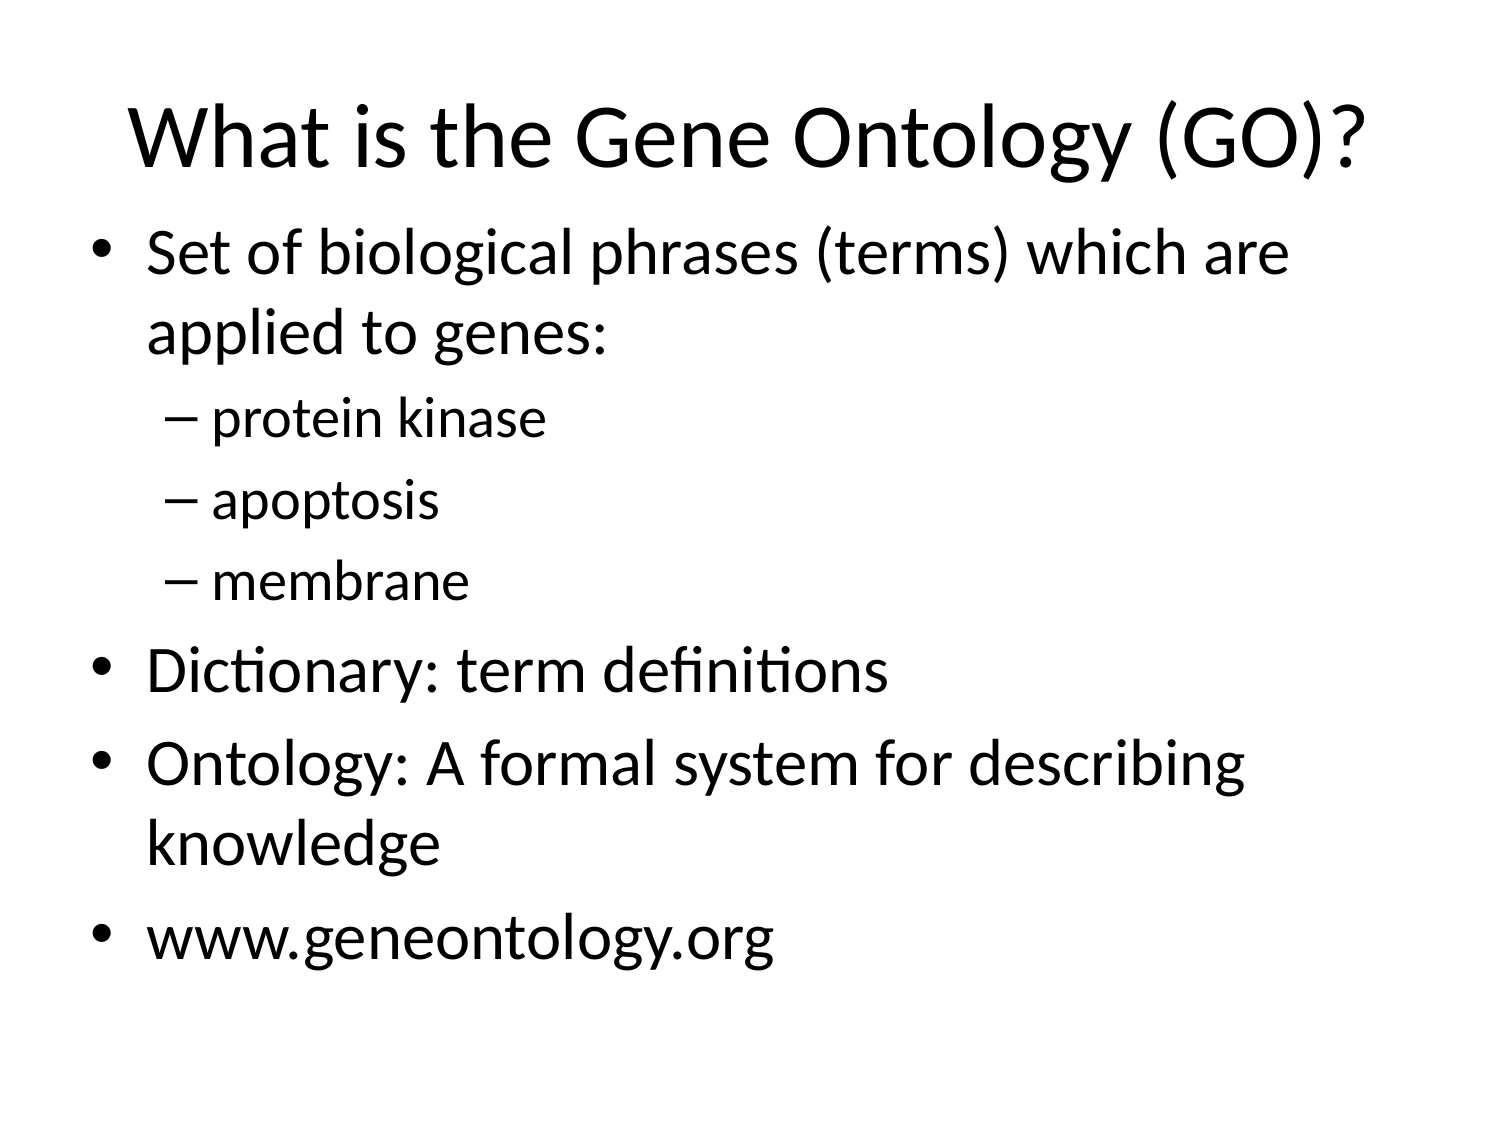

# What is the Gene Ontology (GO)?
Set of biological phrases (terms) which are applied to genes:
protein kinase
apoptosis
membrane
Dictionary: term definitions
Ontology: A formal system for describing knowledge
www.geneontology.org